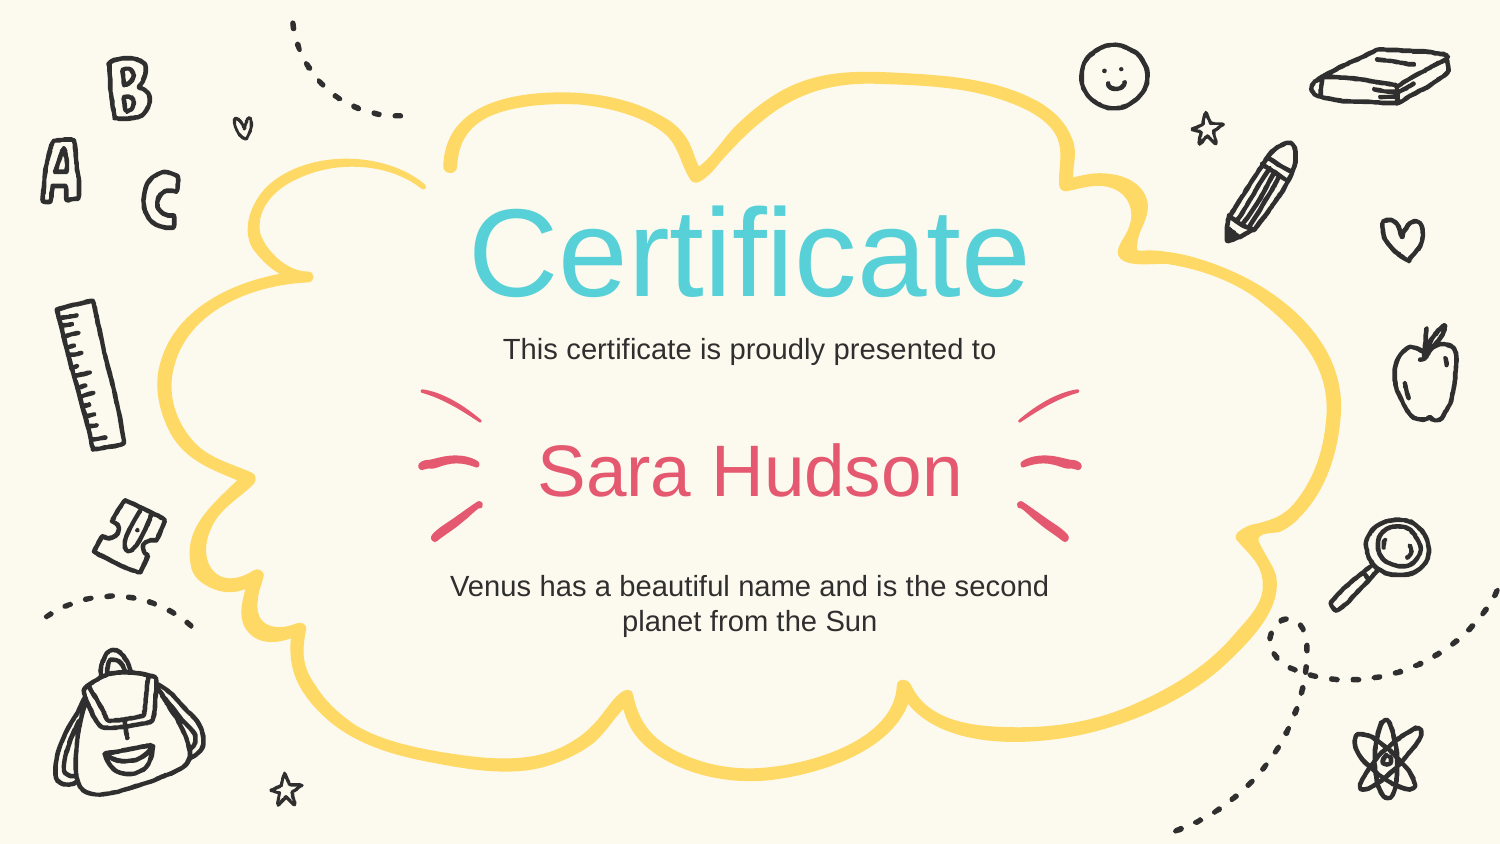

# Certificate
This certificate is proudly presented to

Sara Hudson
Venus has a beautiful name and is the second planet from the Sun